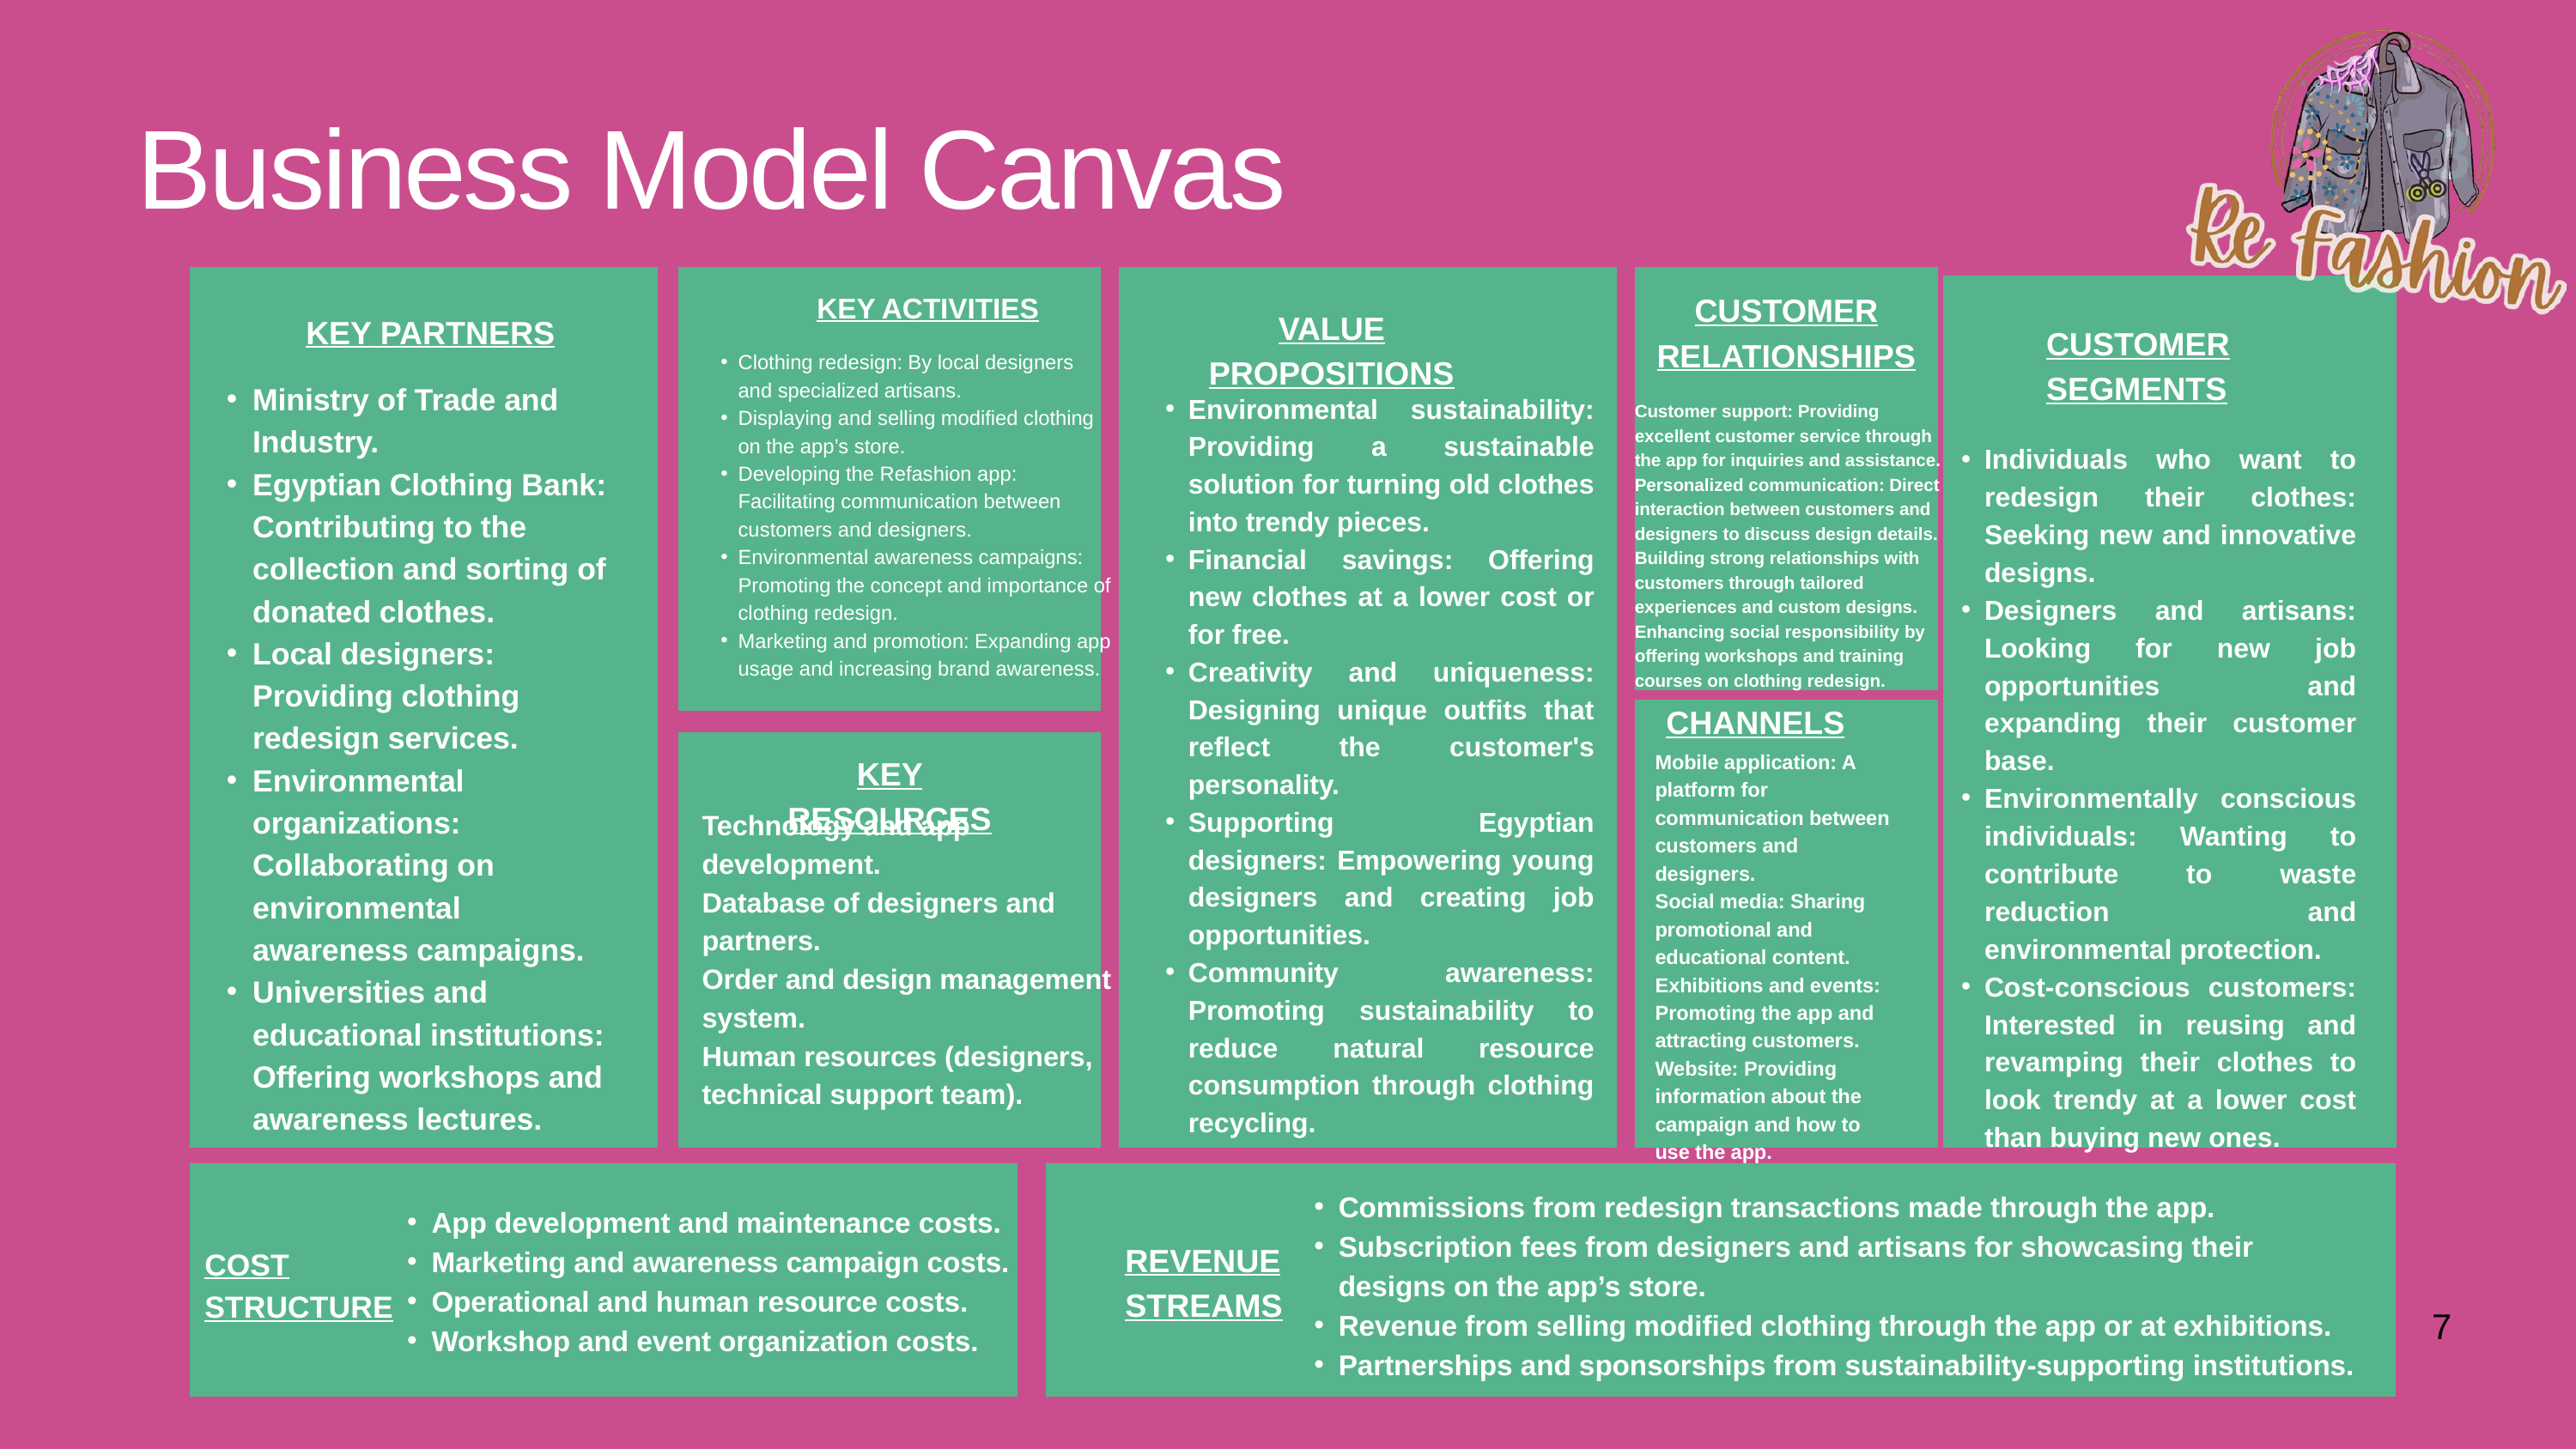

Business Model Canvas
3

KEY ACTIVITIES
CUSTOMER RELATIONSHIPS
VALUE PROPOSITIONS
KEY PARTNERS
CUSTOMER SEGMENTS
Clothing redesign: By local designers and specialized artisans.
Displaying and selling modified clothing on the app’s store.
Developing the Refashion app: Facilitating communication between customers and designers.
Environmental awareness campaigns: Promoting the concept and importance of clothing redesign.
Marketing and promotion: Expanding app usage and increasing brand awareness.
Ministry of Trade and Industry.
Egyptian Clothing Bank: Contributing to the collection and sorting of donated clothes.
Local designers: Providing clothing redesign services.
Environmental organizations: Collaborating on environmental awareness campaigns.
Universities and educational institutions: Offering workshops and awareness lectures.
Environmental sustainability: Providing a sustainable solution for turning old clothes into trendy pieces.
Financial savings: Offering new clothes at a lower cost or for free.
Creativity and uniqueness: Designing unique outfits that reflect the customer's personality.
Supporting Egyptian designers: Empowering young designers and creating job opportunities.
Community awareness: Promoting sustainability to reduce natural resource consumption through clothing recycling.
Customer support: Providing excellent customer service through the app for inquiries and assistance.
Personalized communication: Direct interaction between customers and designers to discuss design details.
Building strong relationships with customers through tailored experiences and custom designs.
Enhancing social responsibility by offering workshops and training courses on clothing redesign.

Individuals who want to redesign their clothes: Seeking new and innovative designs.
Designers and artisans: Looking for new job opportunities and expanding their customer base.
Environmentally conscious individuals: Wanting to contribute to waste reduction and environmental protection.
Cost-conscious customers: Interested in reusing and revamping their clothes to look trendy at a lower cost than buying new ones.
CHANNELS

Mobile application: A platform for communication between customers and designers.
Social media: Sharing promotional and educational content.
Exhibitions and events: Promoting the app and attracting customers.
Website: Providing information about the campaign and how to use the app.

KEY RESOURCES
Technology and app development.
Database of designers and partners.
Order and design management system.
Human resources (designers, technical support team).

Commissions from redesign transactions made through the app.
Subscription fees from designers and artisans for showcasing their designs on the app’s store.
Revenue from selling modified clothing through the app or at exhibitions.
Partnerships and sponsorships from sustainability-supporting institutions.
App development and maintenance costs.
Marketing and awareness campaign costs.
Operational and human resource costs.
Workshop and event organization costs.
REVENUE STREAMS
COST STRUCTURE
7